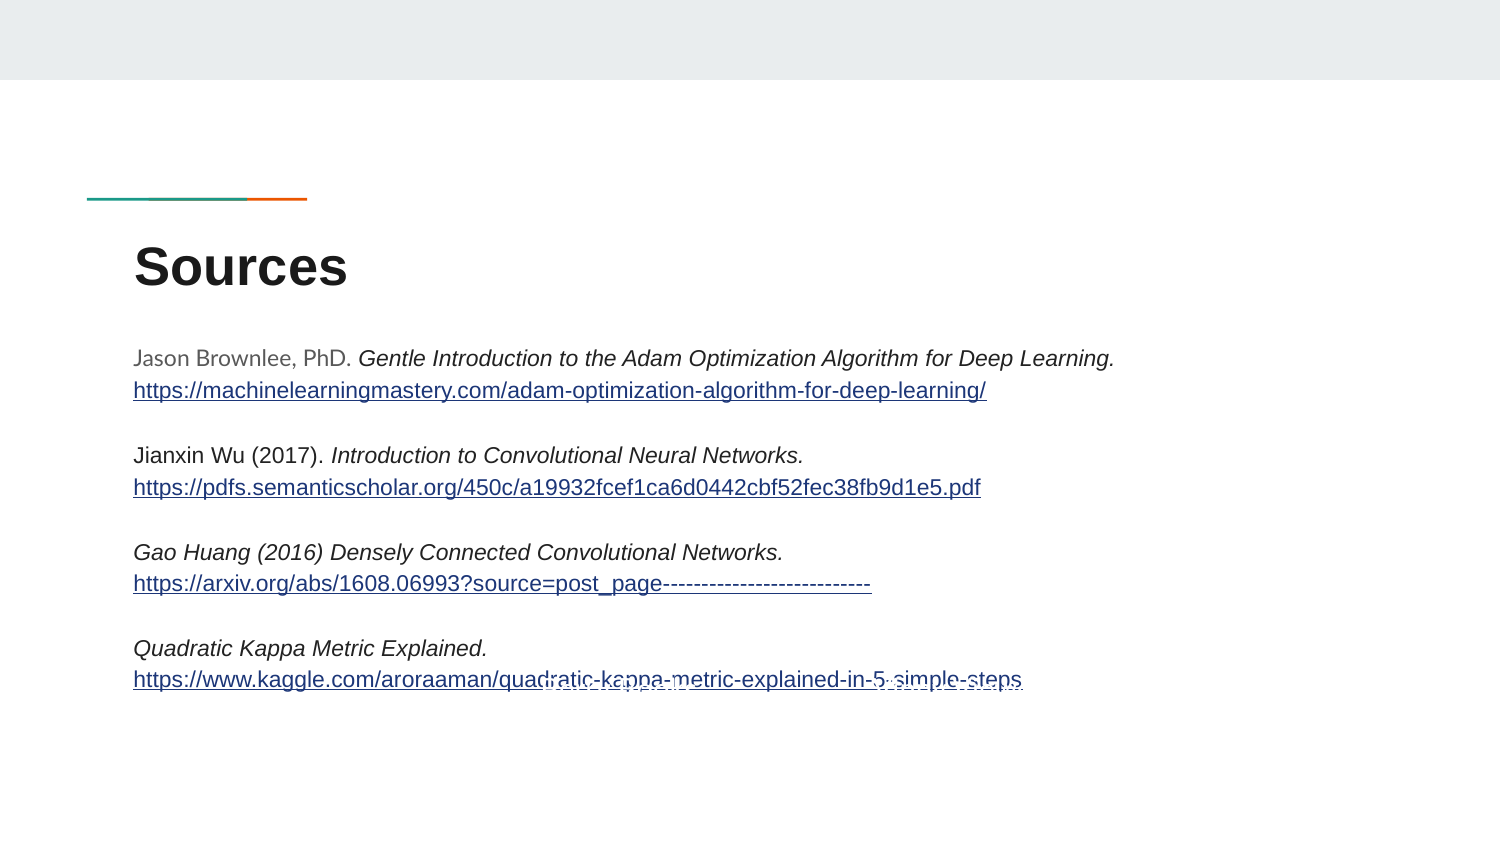

# Sources
Jason Brownlee, PhD. Gentle Introduction to the Adam Optimization Algorithm for Deep Learning. https://machinelearningmastery.com/adam-optimization-algorithm-for-deep-learning/
Jianxin Wu (2017). Introduction to Convolutional Neural Networks. https://pdfs.semanticscholar.org/450c/a19932fcef1ca6d0442cbf52fec38fb9d1e5.pdf
Gao Huang (2016) Densely Connected Convolutional Networks. https://arxiv.org/abs/1608.06993?source=post_page---------------------------
Quadratic Kappa Metric Explained. https://www.kaggle.com/aroraaman/quadratic-kappa-metric-explained-in-5-simple-steps

CEO
CFO
Sales Director
Berry Books
Vinny Viewer
Wendy Writer